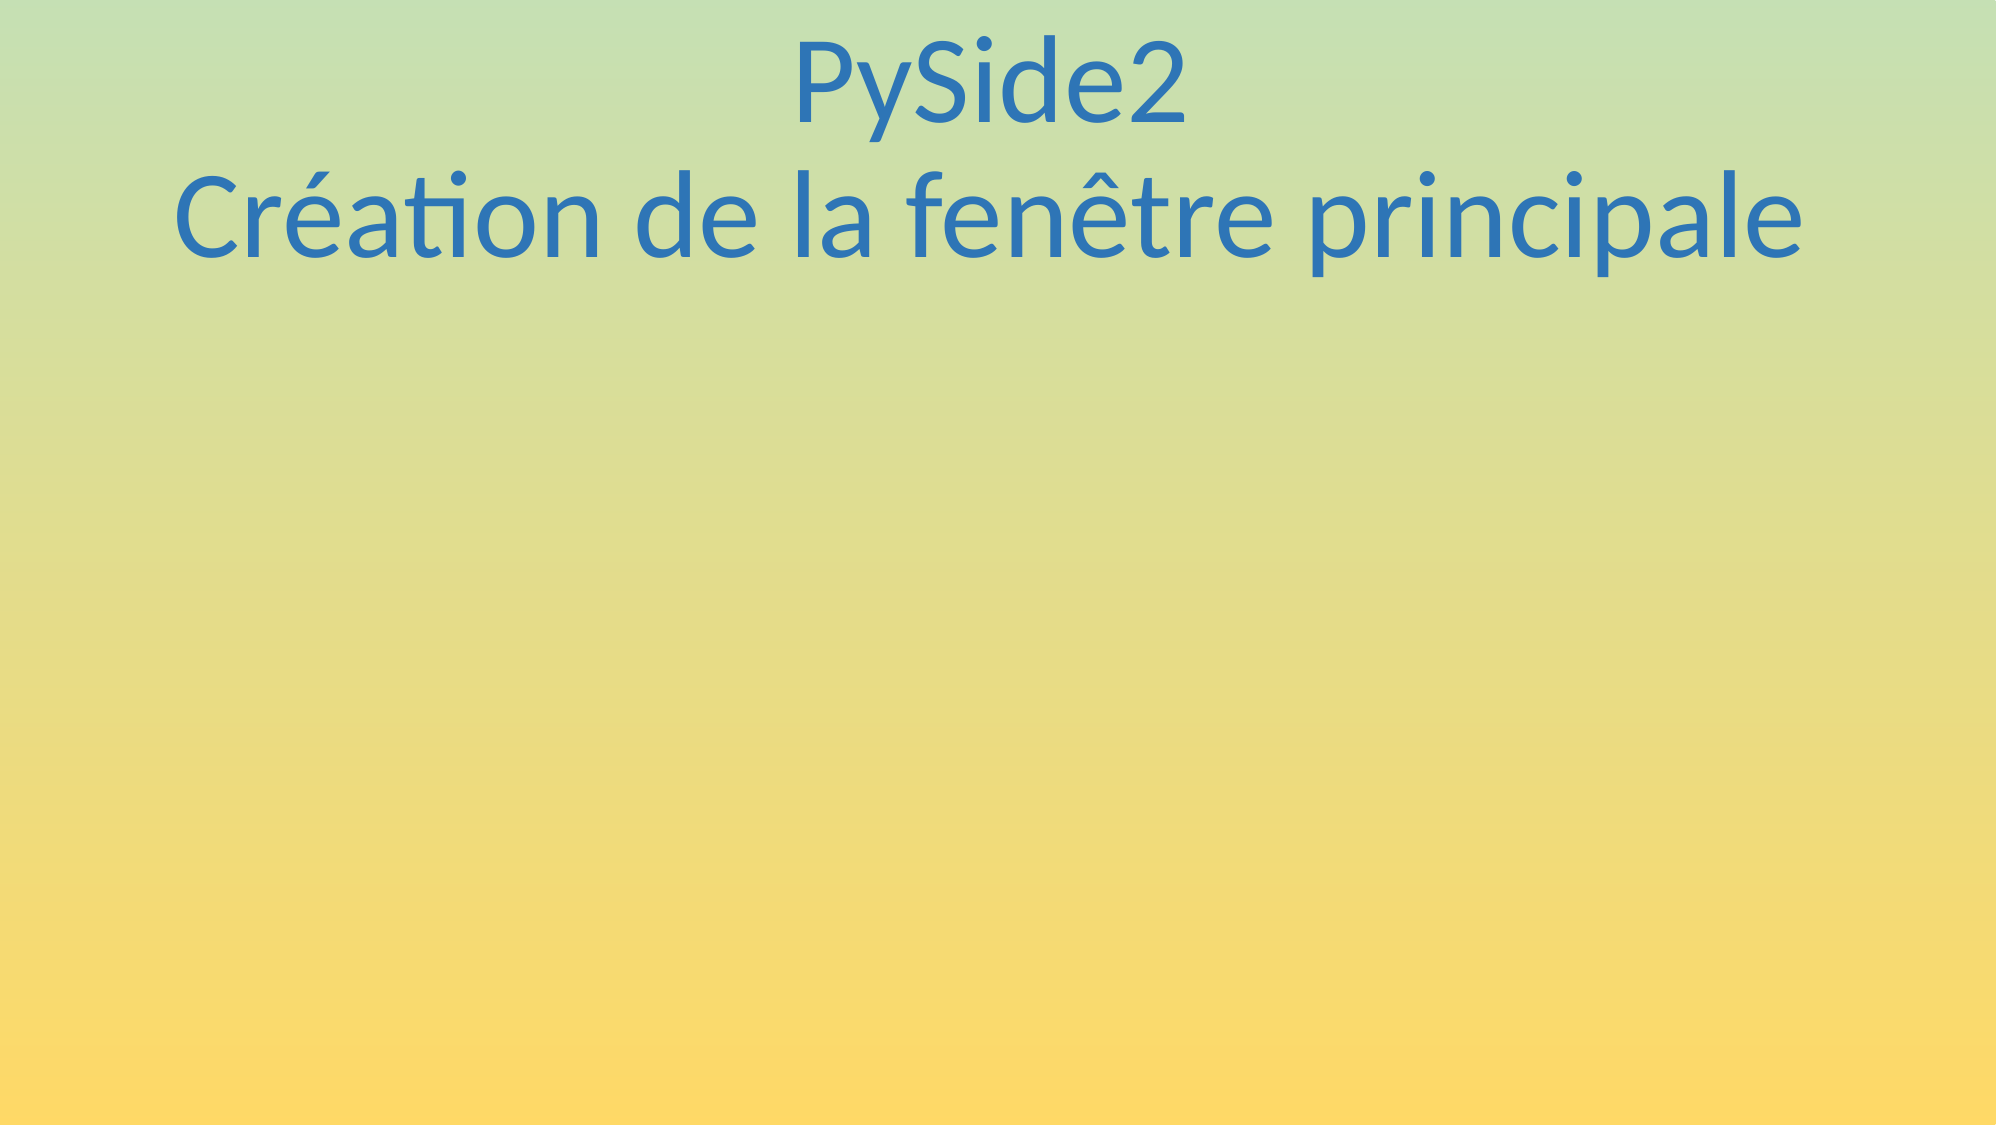

# PySide2 Création de la fenêtre principale

571